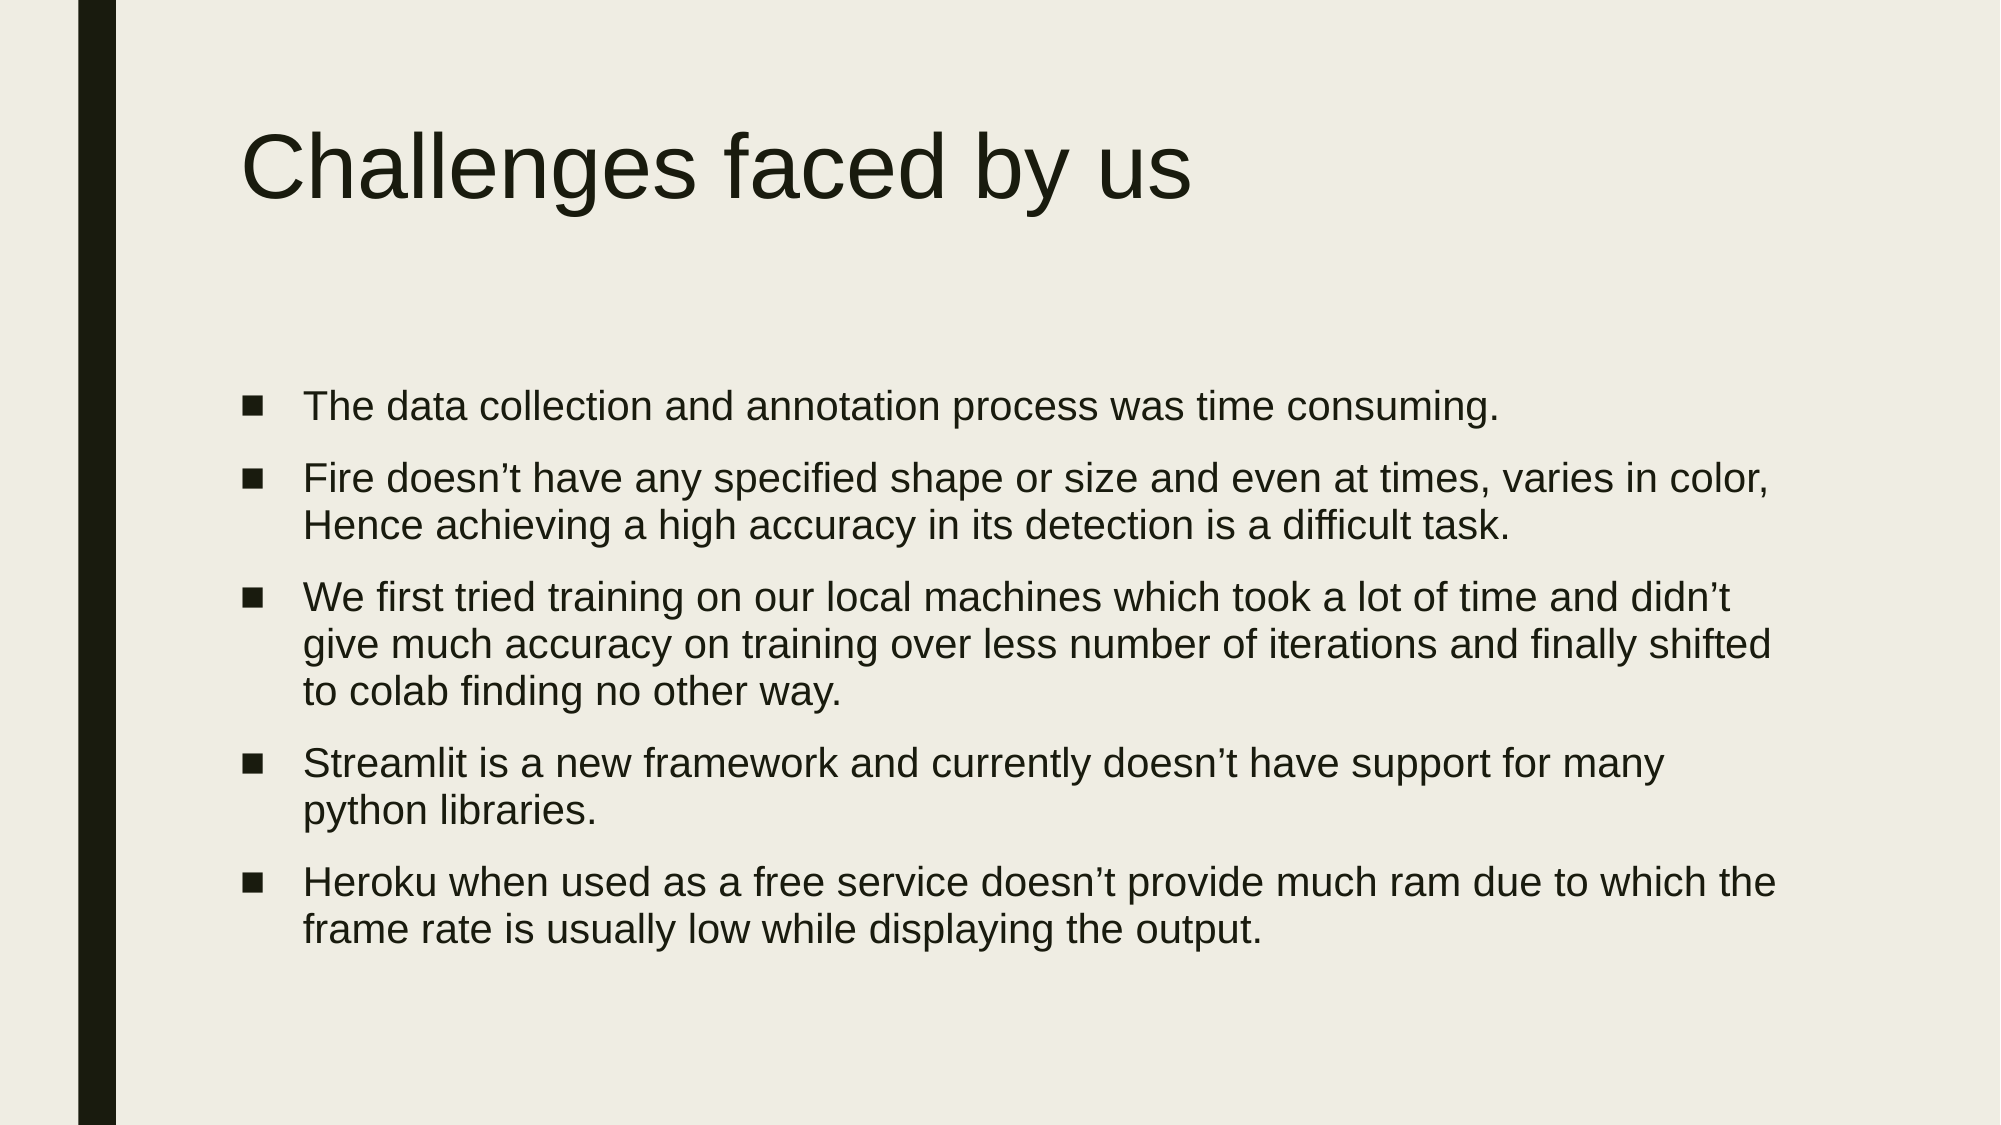

# Challenges faced by us
The data collection and annotation process was time consuming.
Fire doesn’t have any specified shape or size and even at times, varies in color, Hence achieving a high accuracy in its detection is a difficult task.
We first tried training on our local machines which took a lot of time and didn’t give much accuracy on training over less number of iterations and finally shifted to colab finding no other way.
Streamlit is a new framework and currently doesn’t have support for many python libraries.
Heroku when used as a free service doesn’t provide much ram due to which the frame rate is usually low while displaying the output.